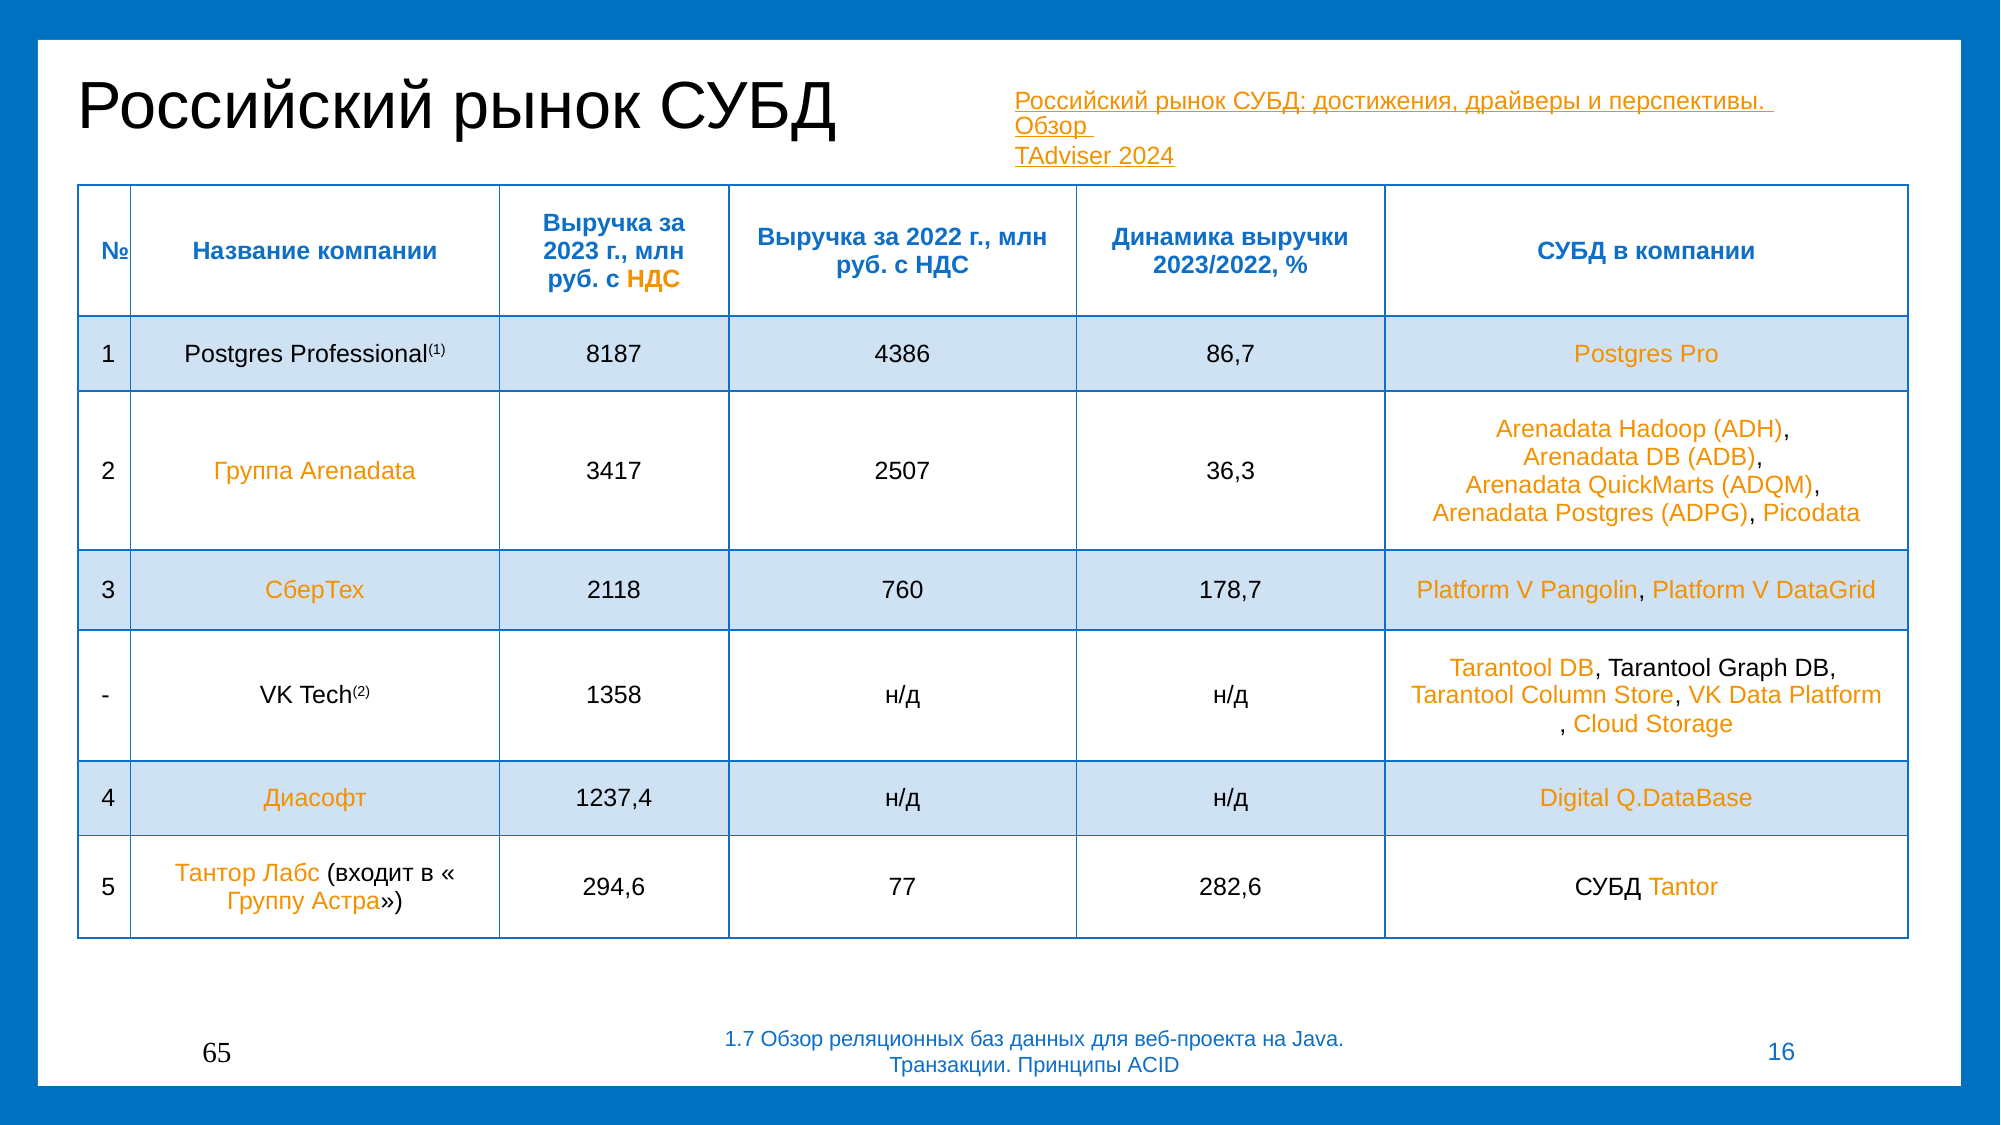

# Российский рынок СУБД
Российский рынок СУБД: достижения, драйверы и перспективы. Обзор TAdviser 2024
| № | Название компании | Выручка за 2023 г., млн руб. с НДС | Выручка за 2022 г., млн руб. с НДС | Динамика выручки 2023/2022, % | СУБД в компании |
| --- | --- | --- | --- | --- | --- |
| 1 | Postgres Professional(1) | 8187 | 4386 | 86,7 | Postgres Pro |
| 2 | Группа Arenadata | 3417 | 2507 | 36,3 | Arenadata Hadoop (ADH), Arenadata DB (ADB), Arenadata QuickMarts (ADQM), Arenadata Postgres (ADPG), Picodata |
| 3 | СберТех | 2118 | 760 | 178,7 | Platform V Pangolin, Platform V DataGrid |
| - | VK Tech(2) | 1358 | н/д | н/д | Tarantool DB, Tarantool Graph DB, Tarantool Column Store, VK Data Platform, Cloud Storage |
| 4 | Диасофт | 1237,4 | н/д | н/д | Digital Q.DataBase |
| 5 | Тантор Лабс (входит в «Группу Астра») | 294,6 | 77 | 282,6 | СУБД Tantor |
65
1.7 Обзор реляционных баз данных для веб-проекта на Java. Транзакции. Принципы ACID
16